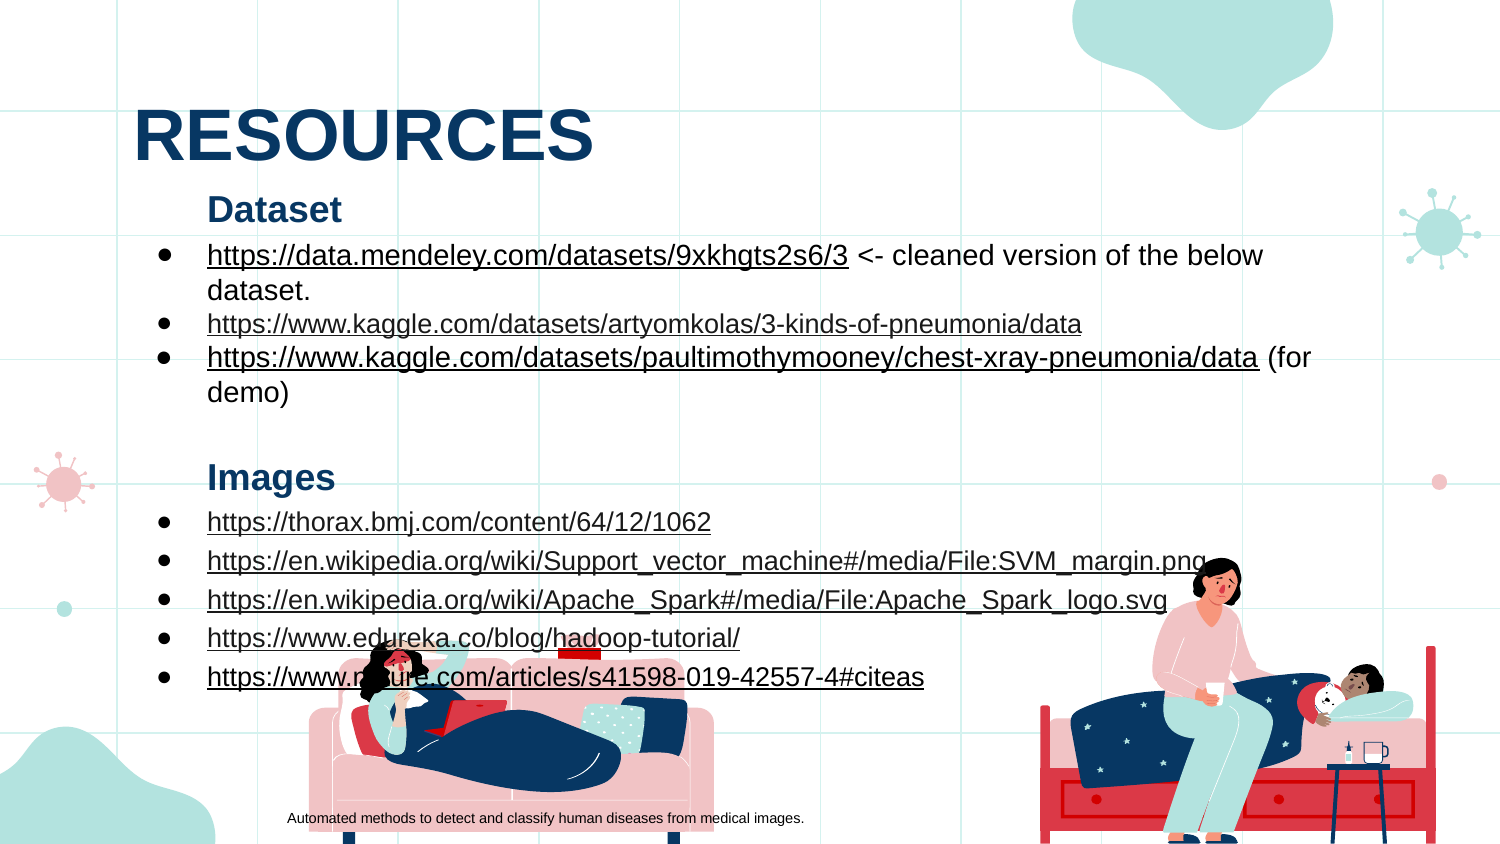

# RESOURCES

Dataset
https://data.mendeley.com/datasets/9xkhgts2s6/3 <- cleaned version of the below dataset.
https://www.kaggle.com/datasets/artyomkolas/3-kinds-of-pneumonia/data
https://www.kaggle.com/datasets/paultimothymooney/chest-xray-pneumonia/data (for demo)

Images
https://thorax.bmj.com/content/64/12/1062
https://en.wikipedia.org/wiki/Support_vector_machine#/media/File:SVM_margin.png
https://en.wikipedia.org/wiki/Apache_Spark#/media/File:Apache_Spark_logo.svg
https://www.edureka.co/blog/hadoop-tutorial/
https://www.nature.com/articles/s41598-019-42557-4#citeas

Automated methods to detect and classify human diseases from medical images.